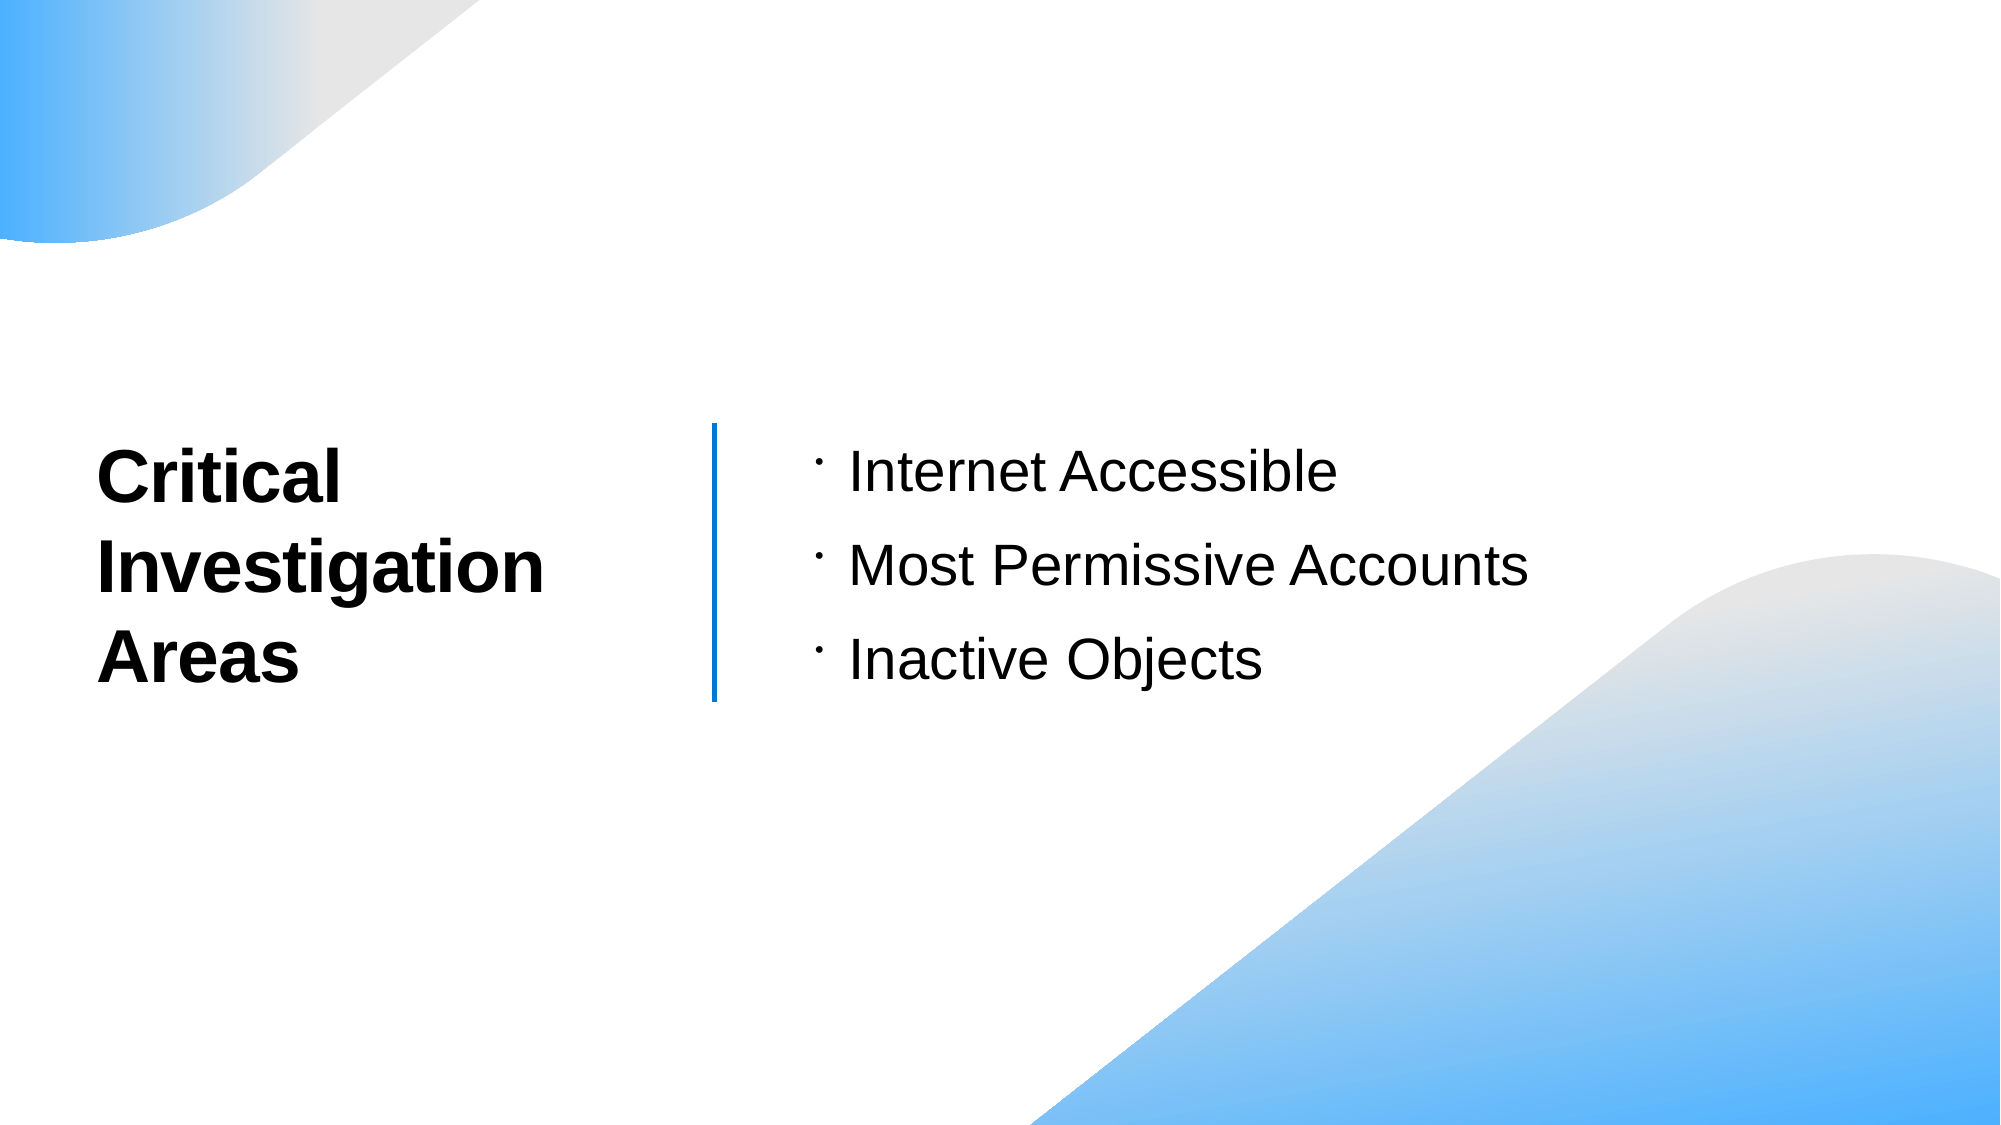

# Critical Investigation Areas
Internet Accessible
Most Permissive Accounts
Inactive Objects